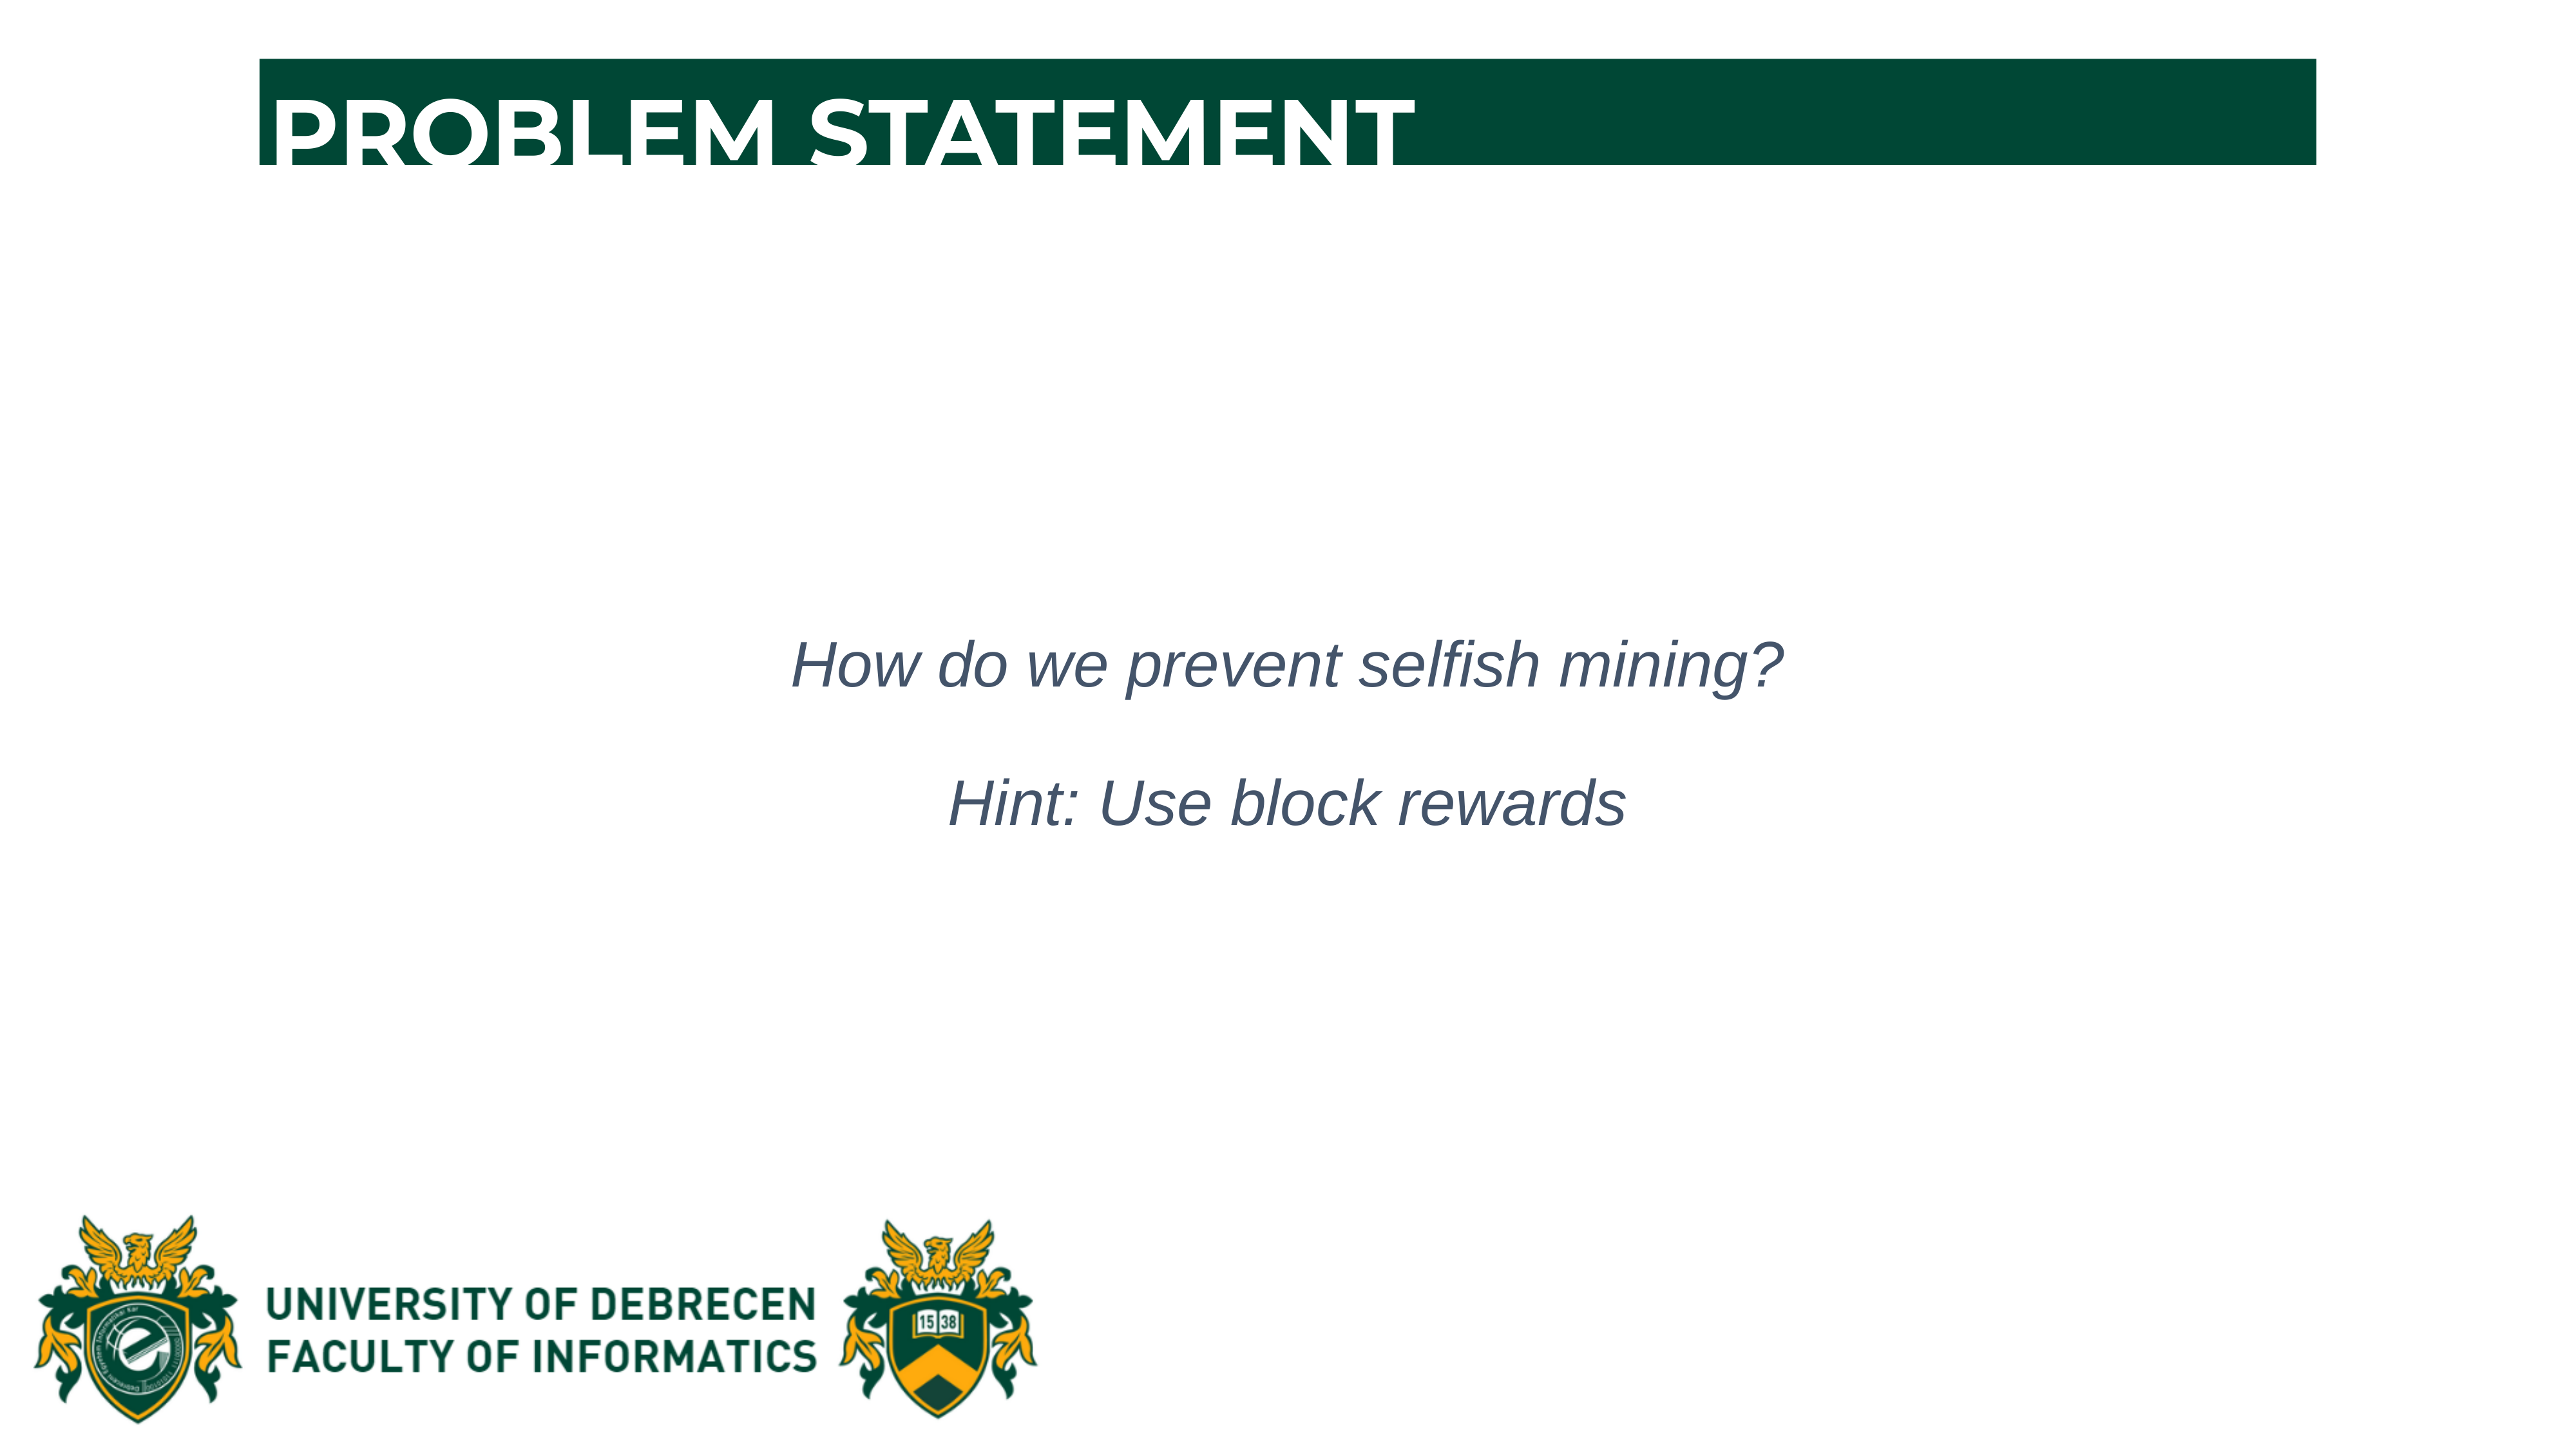

PROBLEM STATEMENT

How do we prevent selfish mining?

Hint: Use block rewards